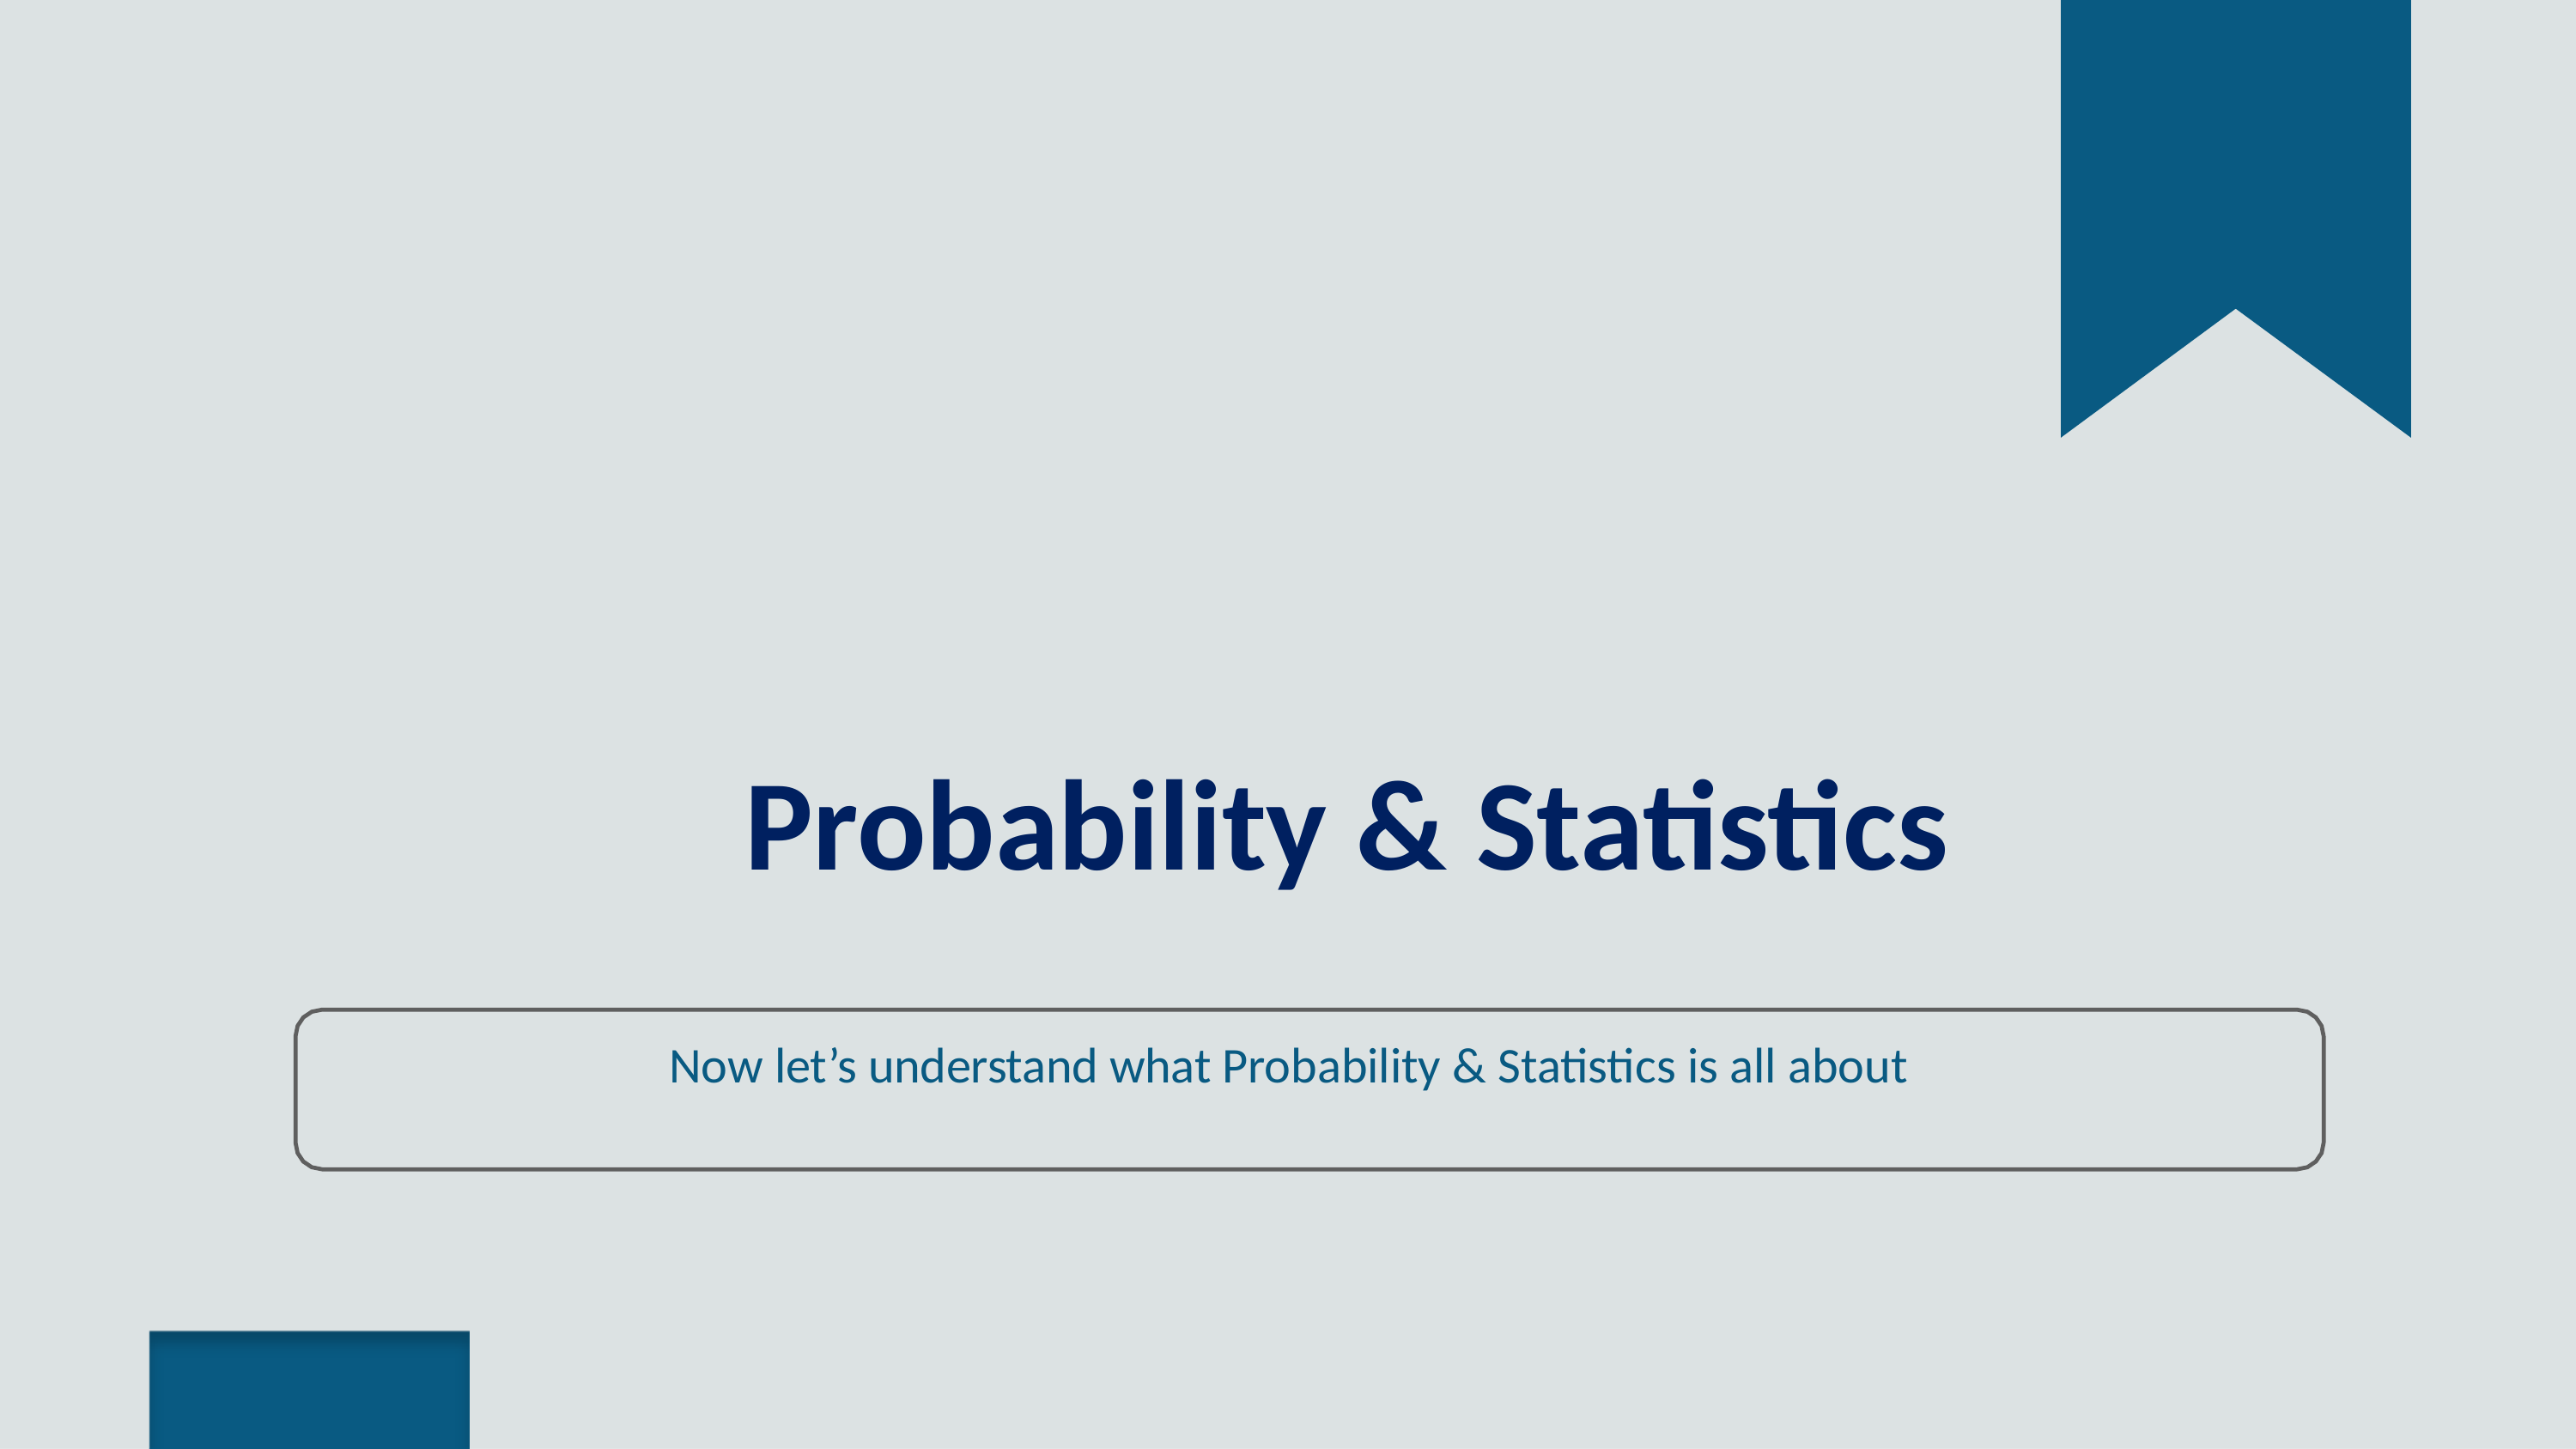

# Probability & Statistics

Now let’s understand what Probability & Statistics is all about